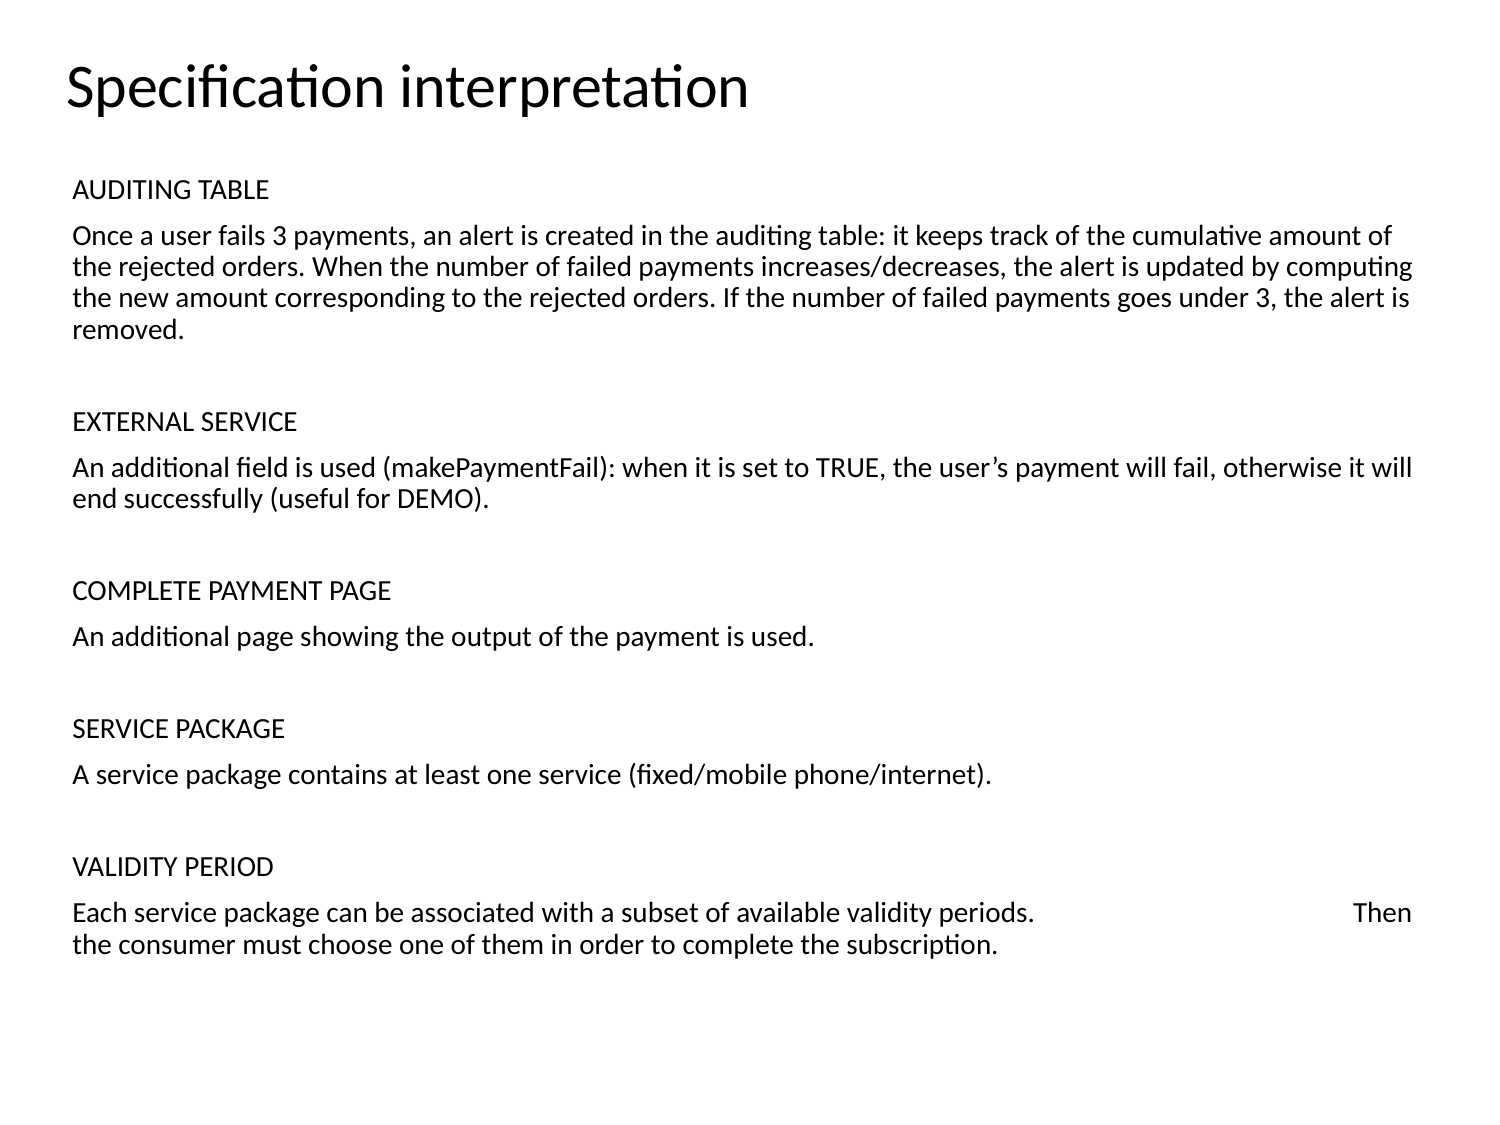

# Specification interpretation
AUDITING TABLE
Once a user fails 3 payments, an alert is created in the auditing table: it keeps track of the cumulative amount of the rejected orders. When the number of failed payments increases/decreases, the alert is updated by computing the new amount corresponding to the rejected orders. If the number of failed payments goes under 3, the alert is removed.

EXTERNAL SERVICE
An additional field is used (makePaymentFail): when it is set to TRUE, the user’s payment will fail, otherwise it will end successfully (useful for DEMO).

COMPLETE PAYMENT PAGE
An additional page showing the output of the payment is used.

SERVICE PACKAGE
A service package contains at least one service (fixed/mobile phone/internet).

VALIDITY PERIOD
Each service package can be associated with a subset of available validity periods.                                                 Then the consumer must choose one of them in order to complete the subscription.